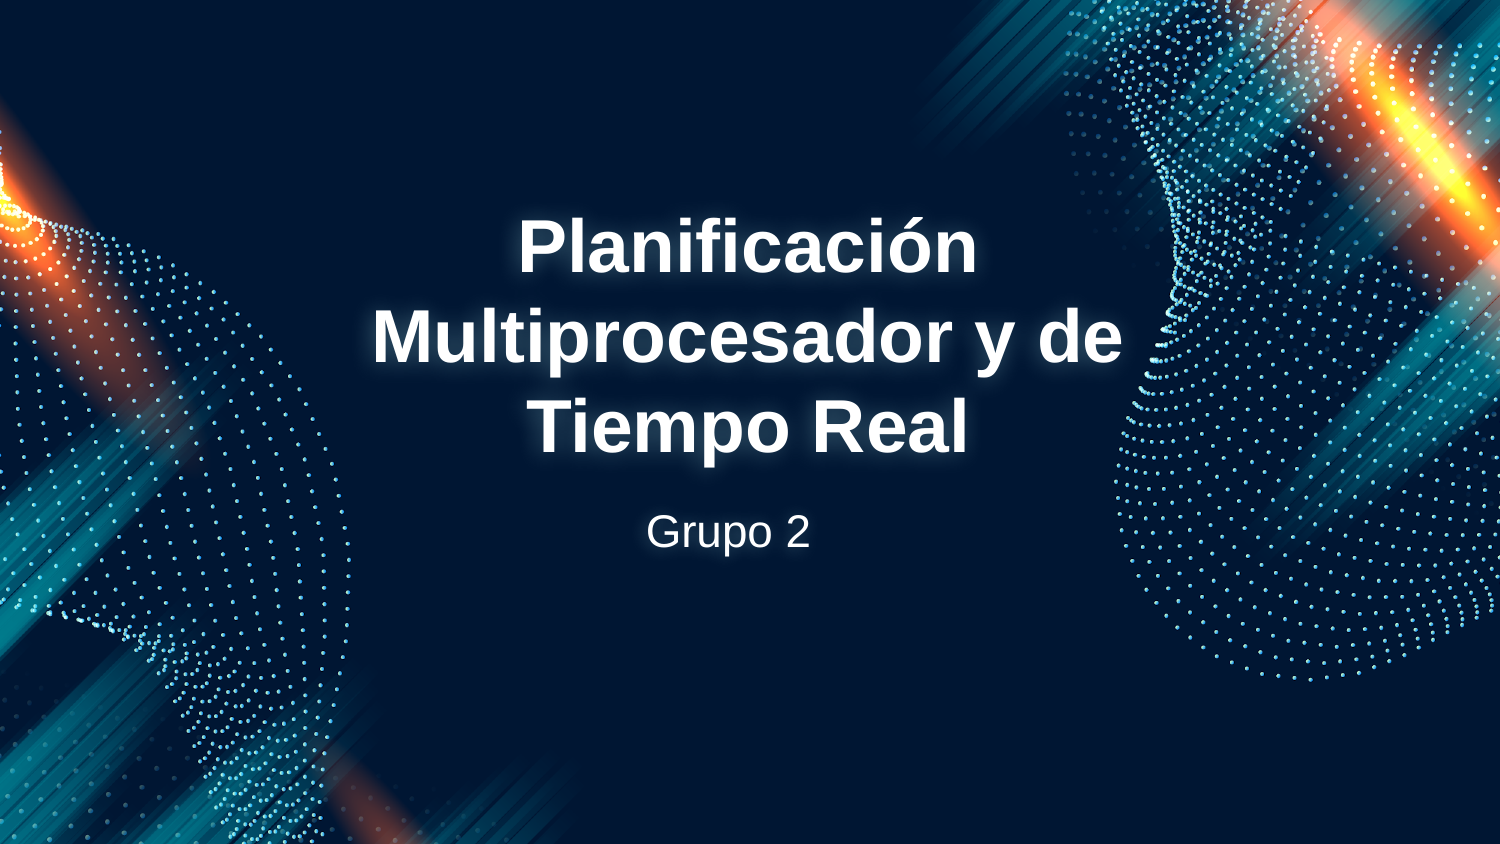

# Planificación Multiprocesador y de Tiempo Real
Grupo 2